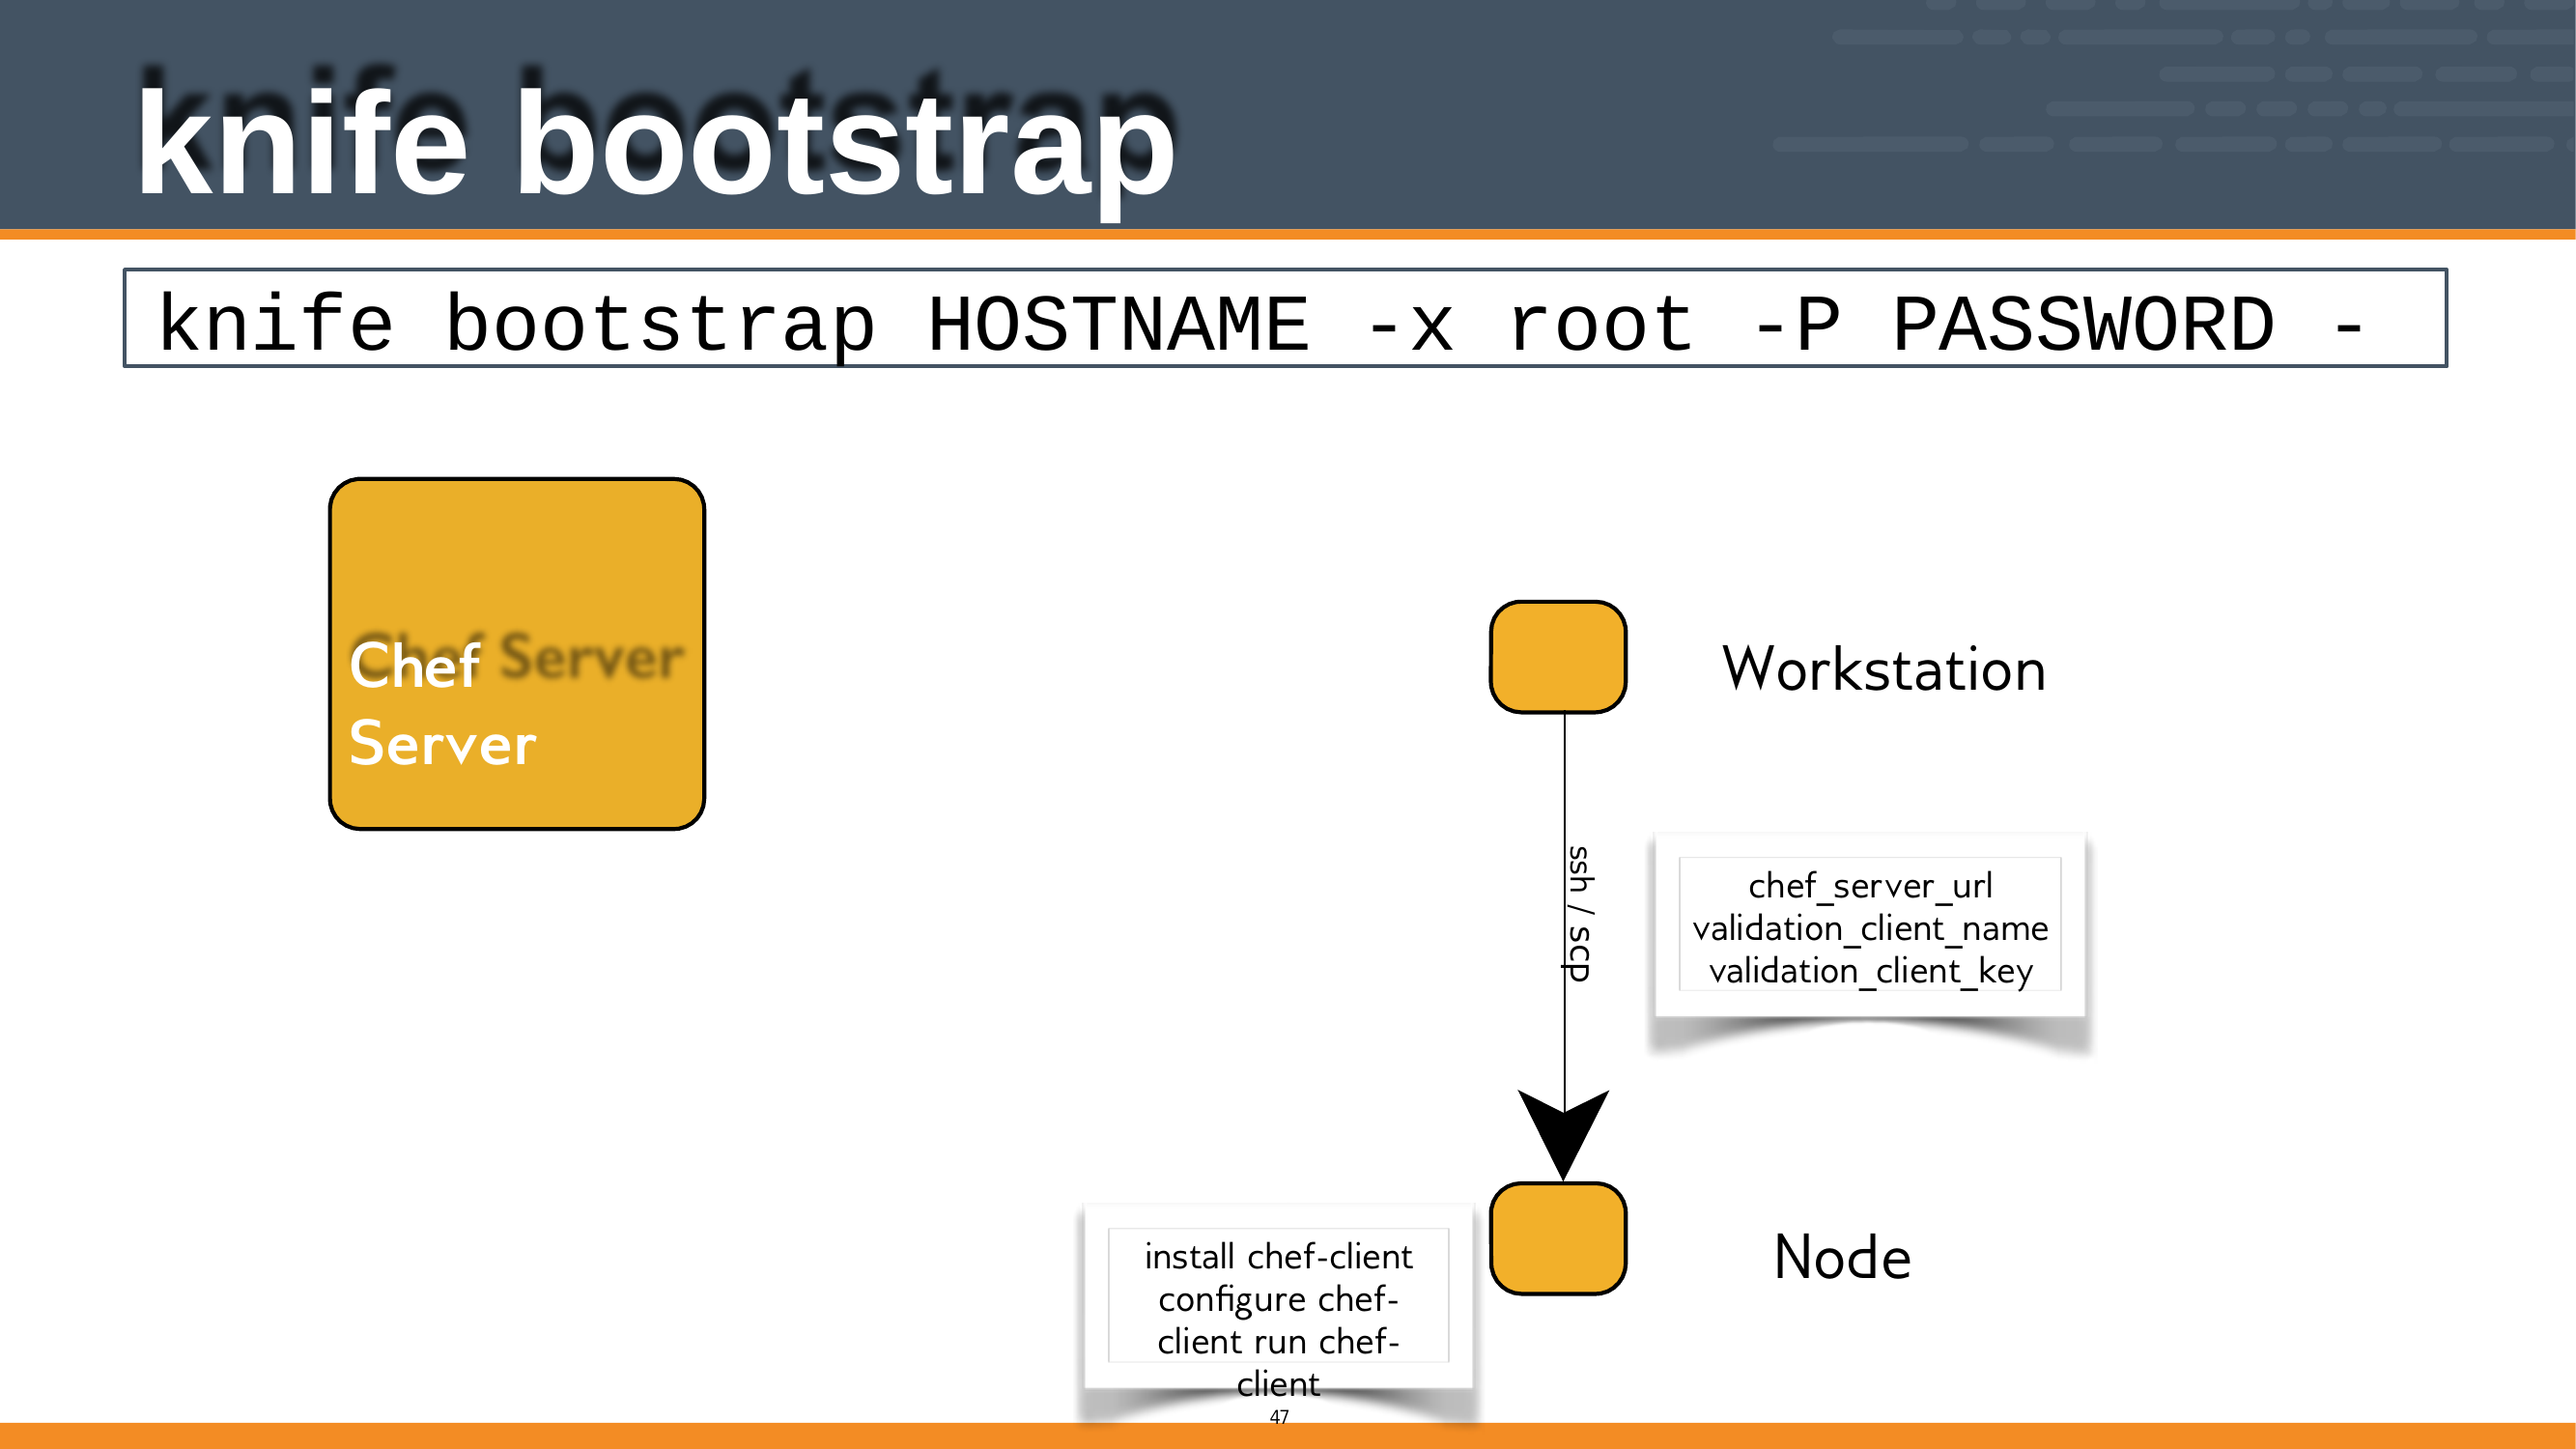

# knife bootstrap

knife bootstrap HOSTNAME -x root -P PASSWORD -

Chef Server

Workstation

ssh / scp
chef_server_url validation_client_name validation_client_key

Node
install chef-client configure chef-client run chef-client
47